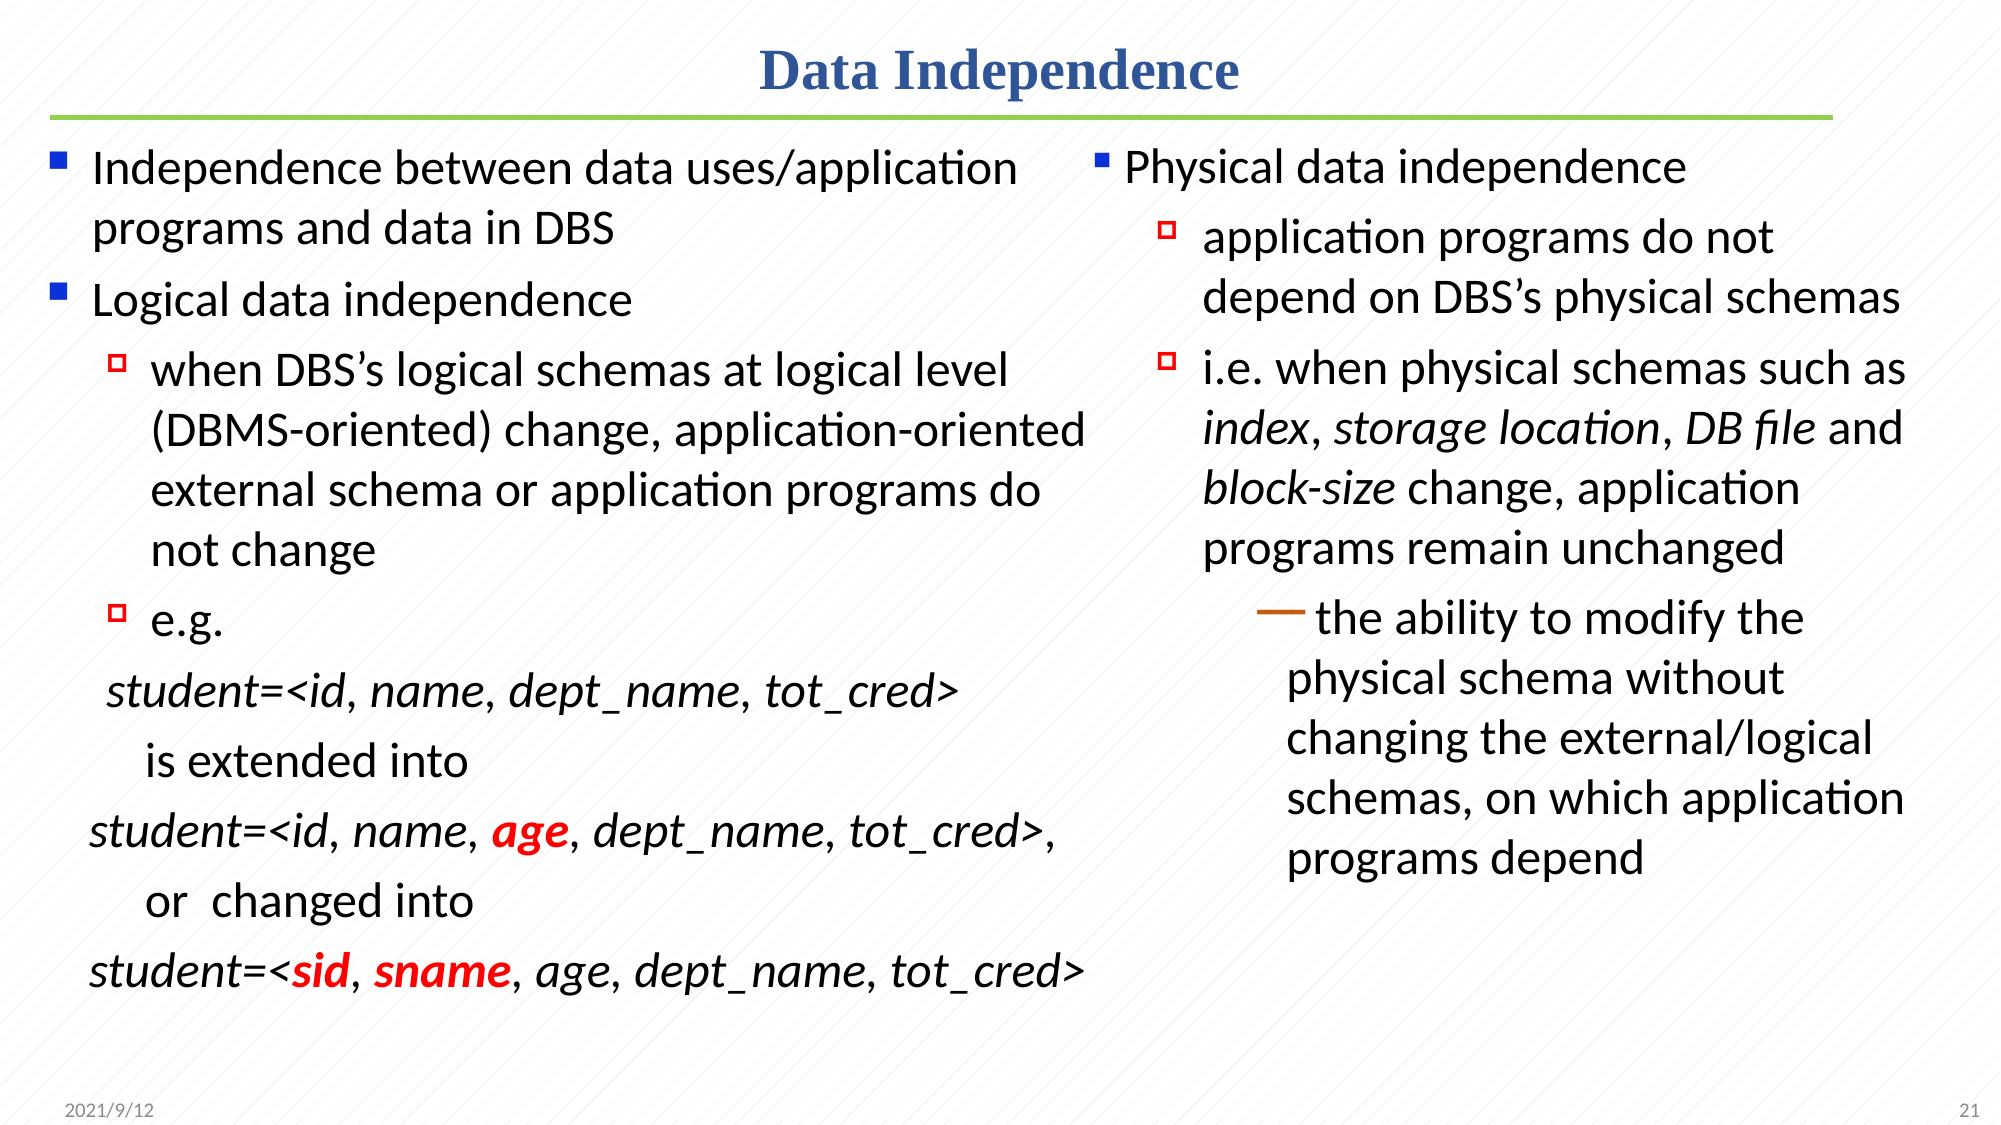

# Data Independence
Physical data independence
application programs do not depend on DBS’s physical schemas
i.e. when physical schemas such as index, storage location, DB file and block-size change, application programs remain unchanged
the ability to modify the physical schema without changing the external/logical schemas, on which application programs depend
Independence between data uses/application programs and data in DBS
Logical data independence
when DBS’s logical schemas at logical level (DBMS-oriented) change, application-oriented external schema or application programs do not change
e.g.
student=<id, name, dept_name, tot_cred>
       is extended into
  student=<id, name, age, dept_name, tot_cred>,
       or  changed into
  student=<sid, sname, age, dept_name, tot_cred>
21
2021/9/12